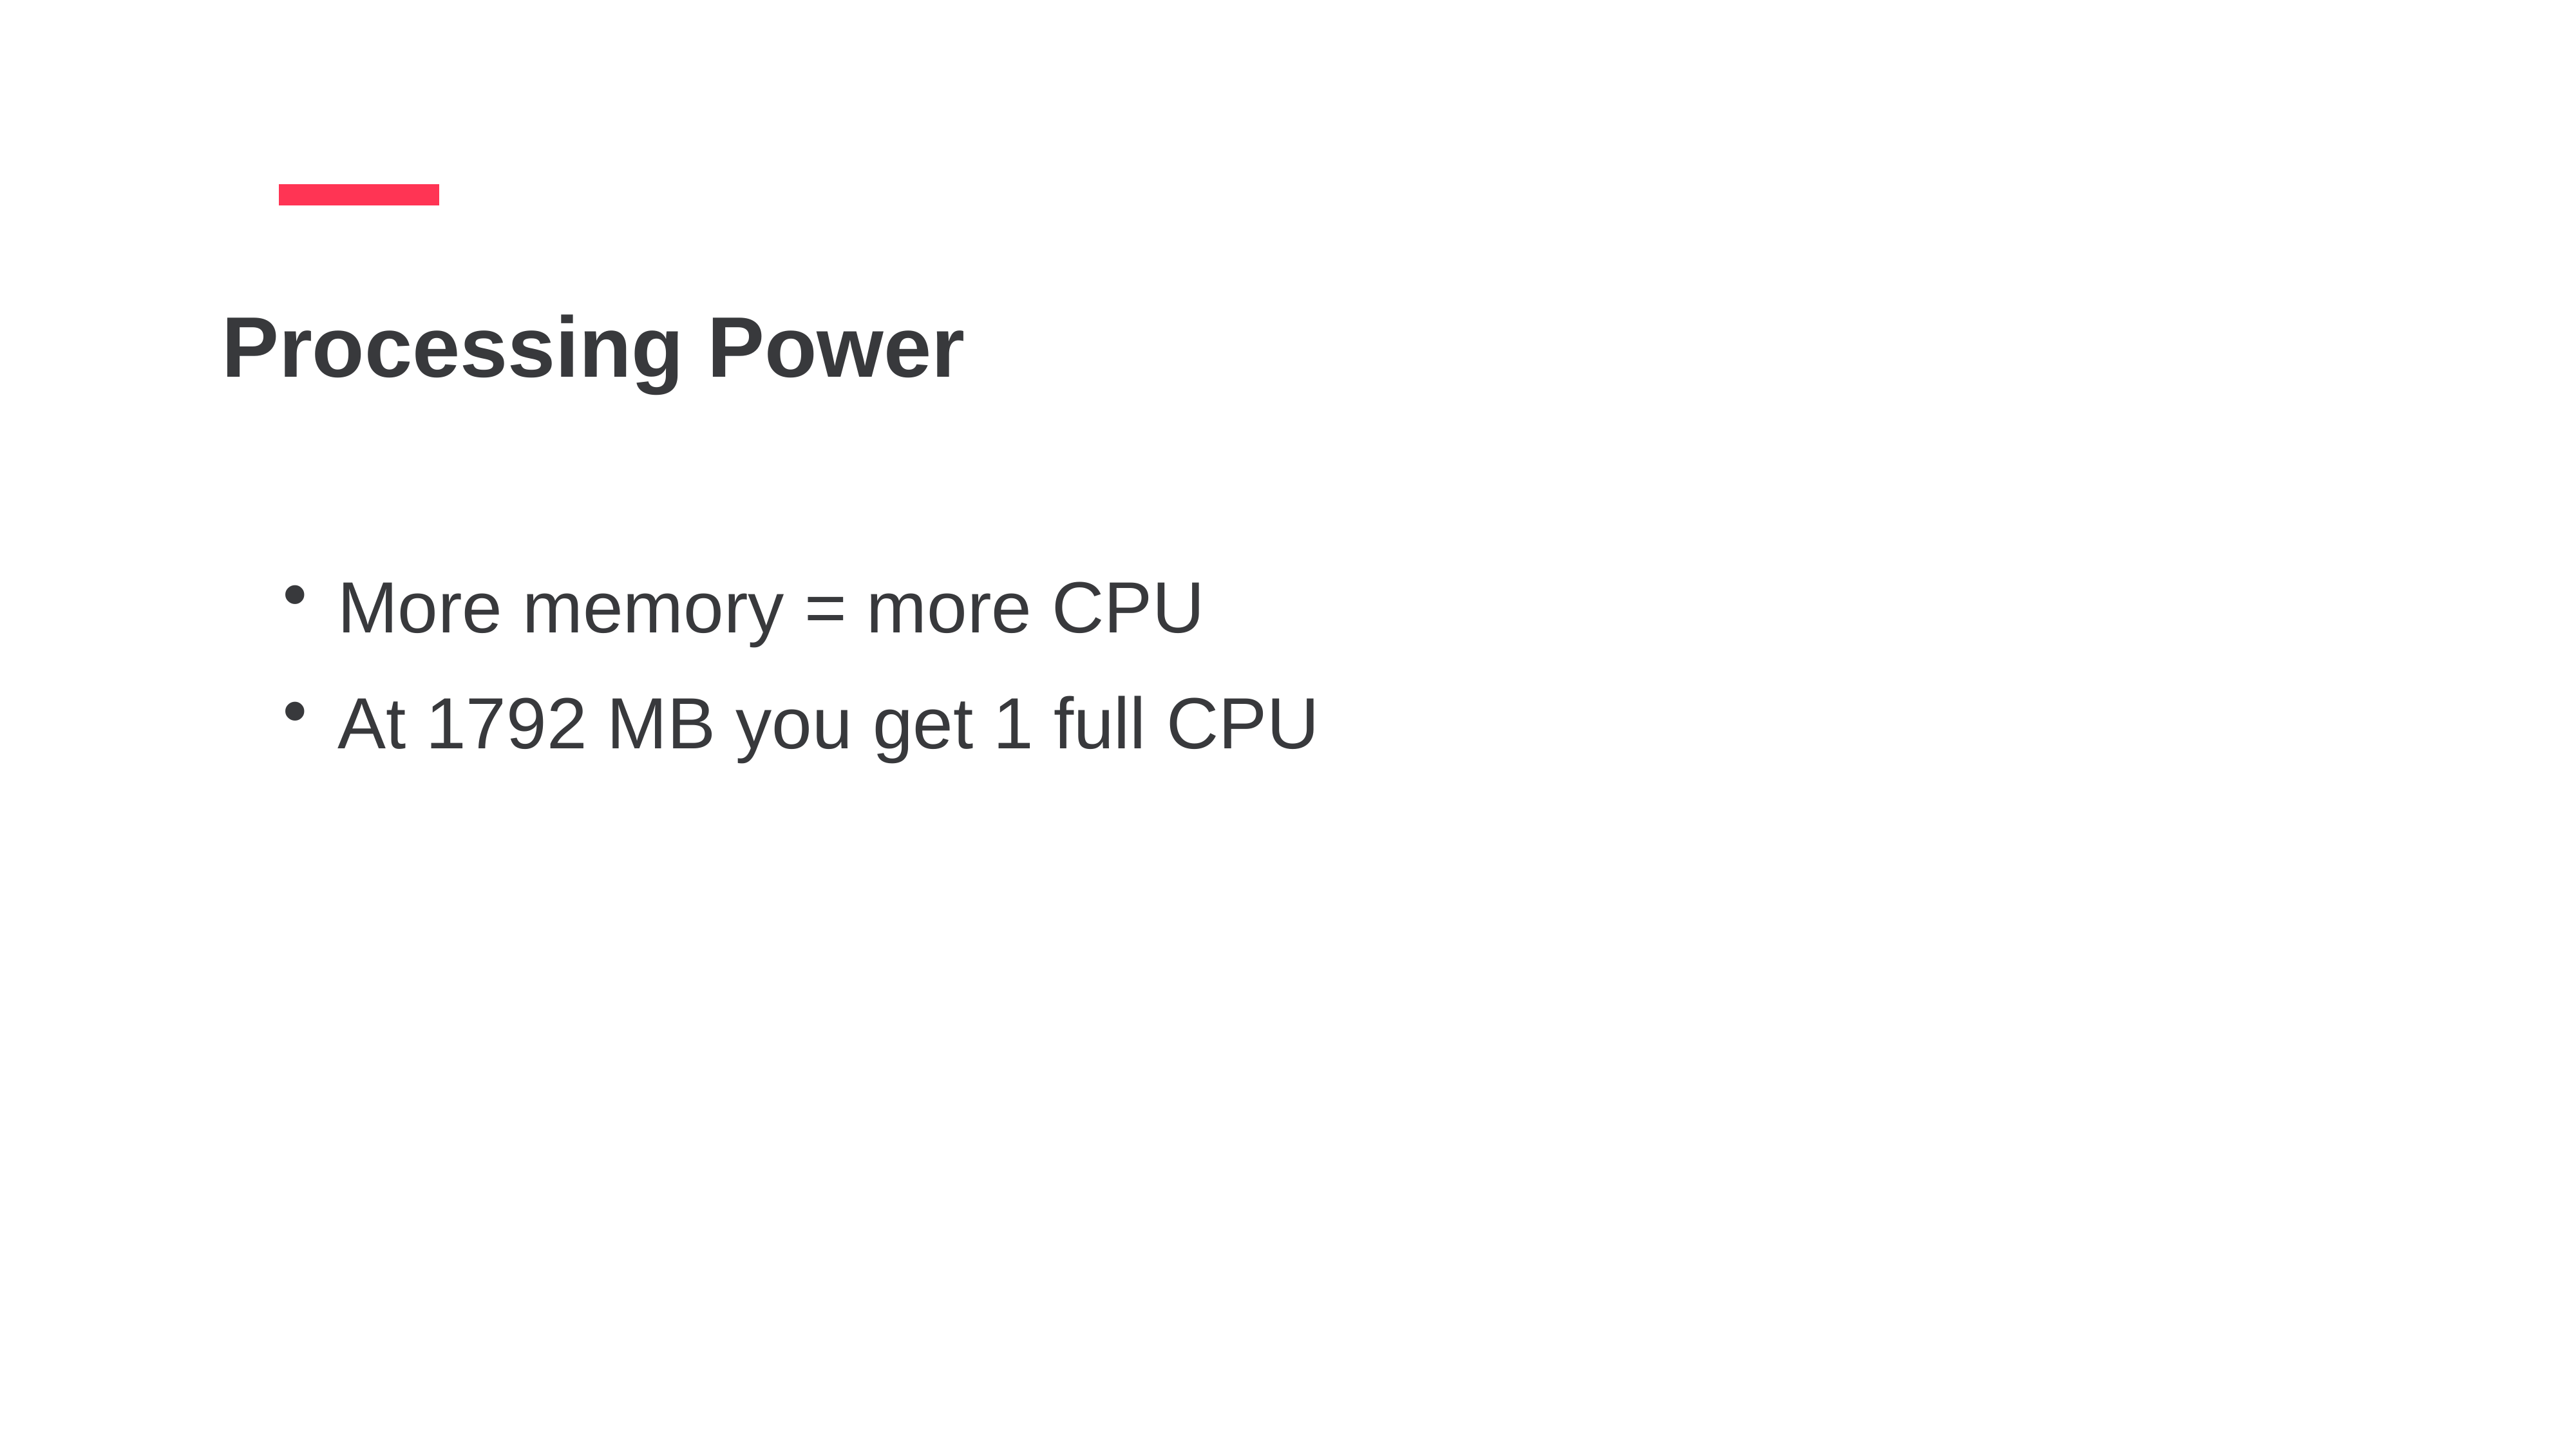

Processing Power
More memory = more CPU
At 1792 MB you get 1 full CPU